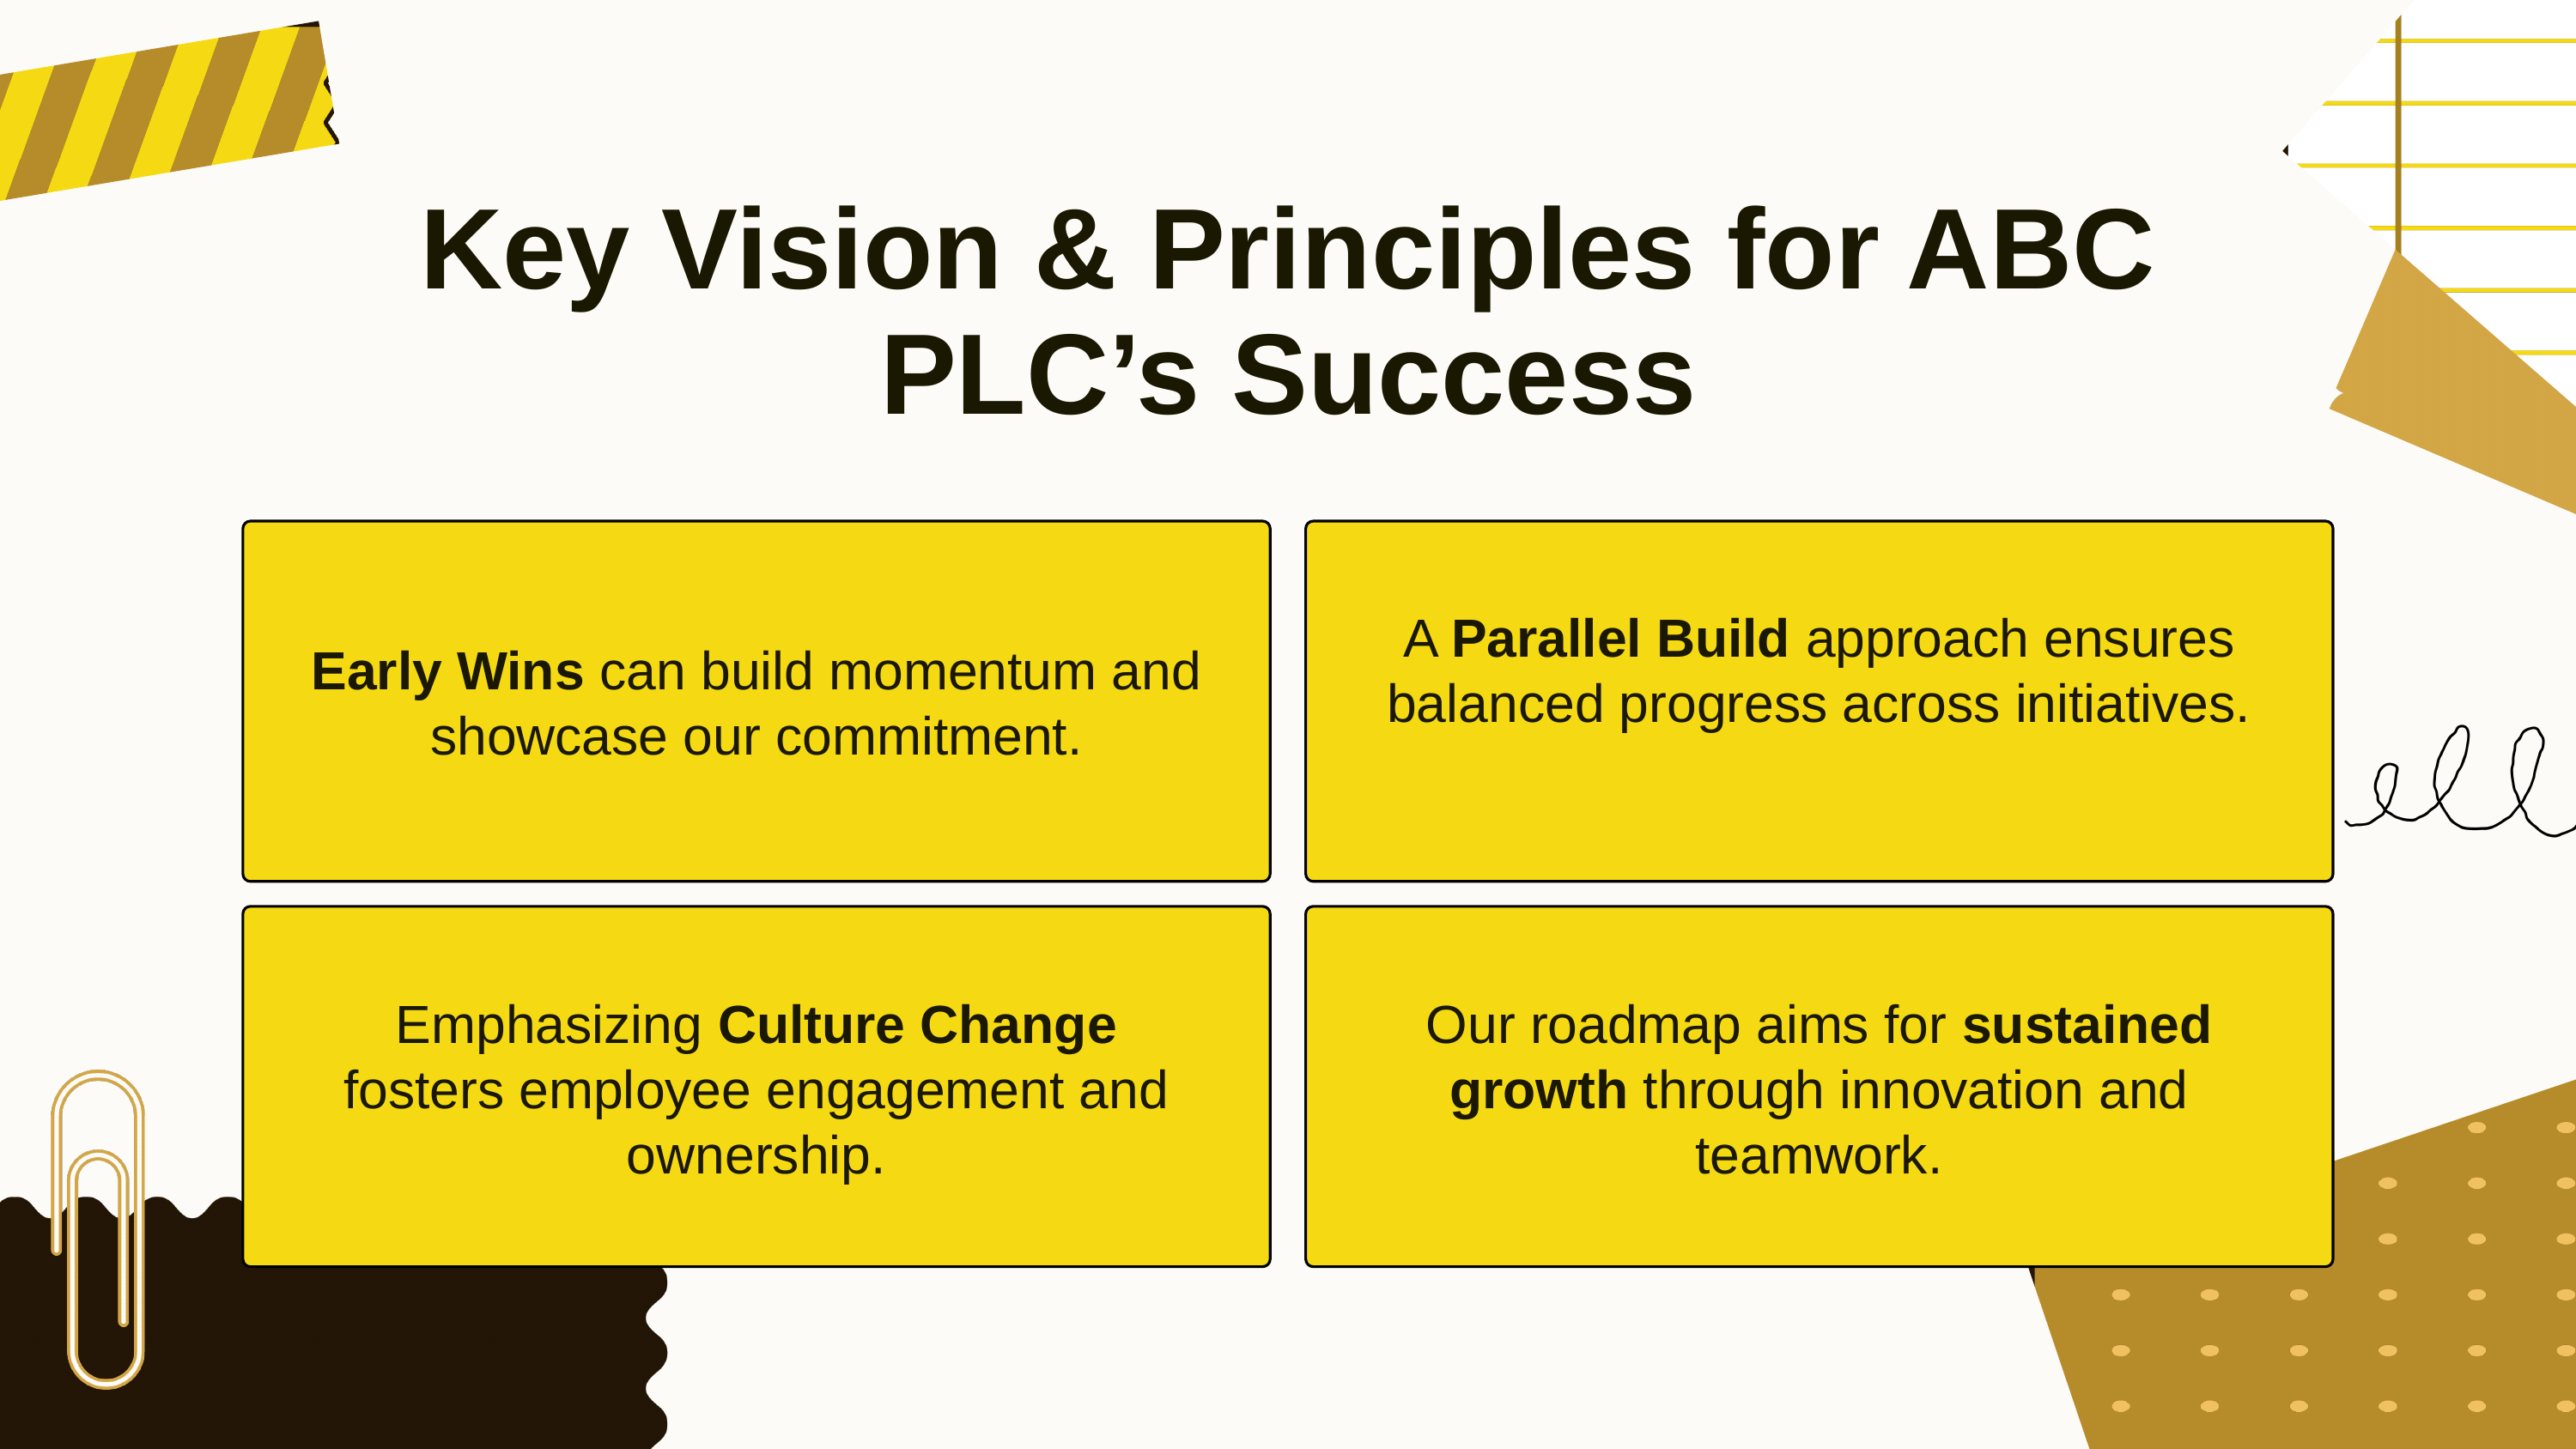

Key Vision & Principles for ABC PLC’s Success

A Parallel Build approach ensures balanced progress across initiatives.
Early Wins can build momentum and showcase our commitment.

Emphasizing Culture Change fosters employee engagement and ownership.
Our roadmap aims for sustained growth through innovation and teamwork.